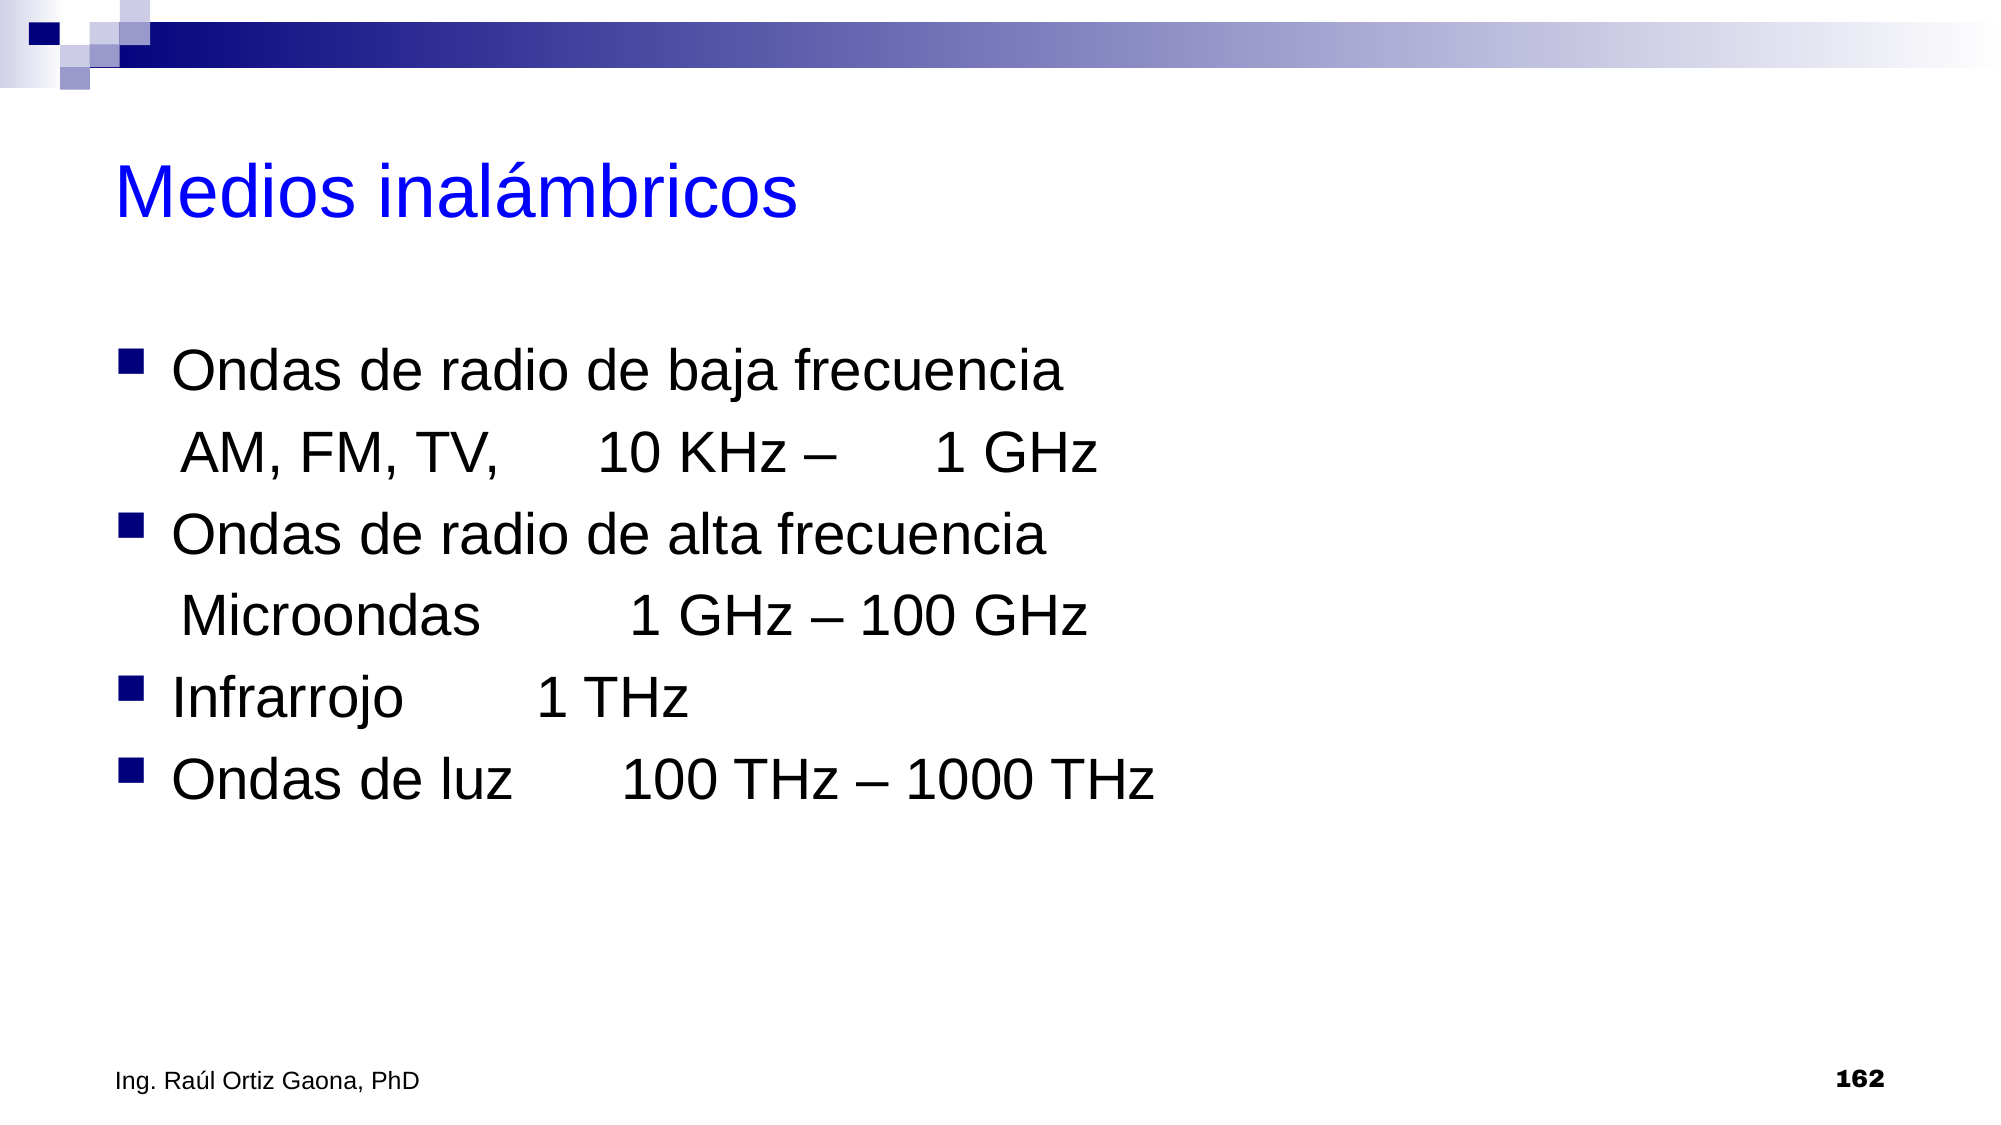

# Medios inalámbricos
Ondas de radio de baja frecuencia
    AM, FM, TV, 	  10 KHz –      1 GHz
Ondas de radio de alta frecuencia
    Microondas 	    1 GHz – 100 GHz
Infrarrojo 	    1 THz
Ondas de luz 	100 THz – 1000 THz
Ing. Raúl Ortiz Gaona, PhD
162